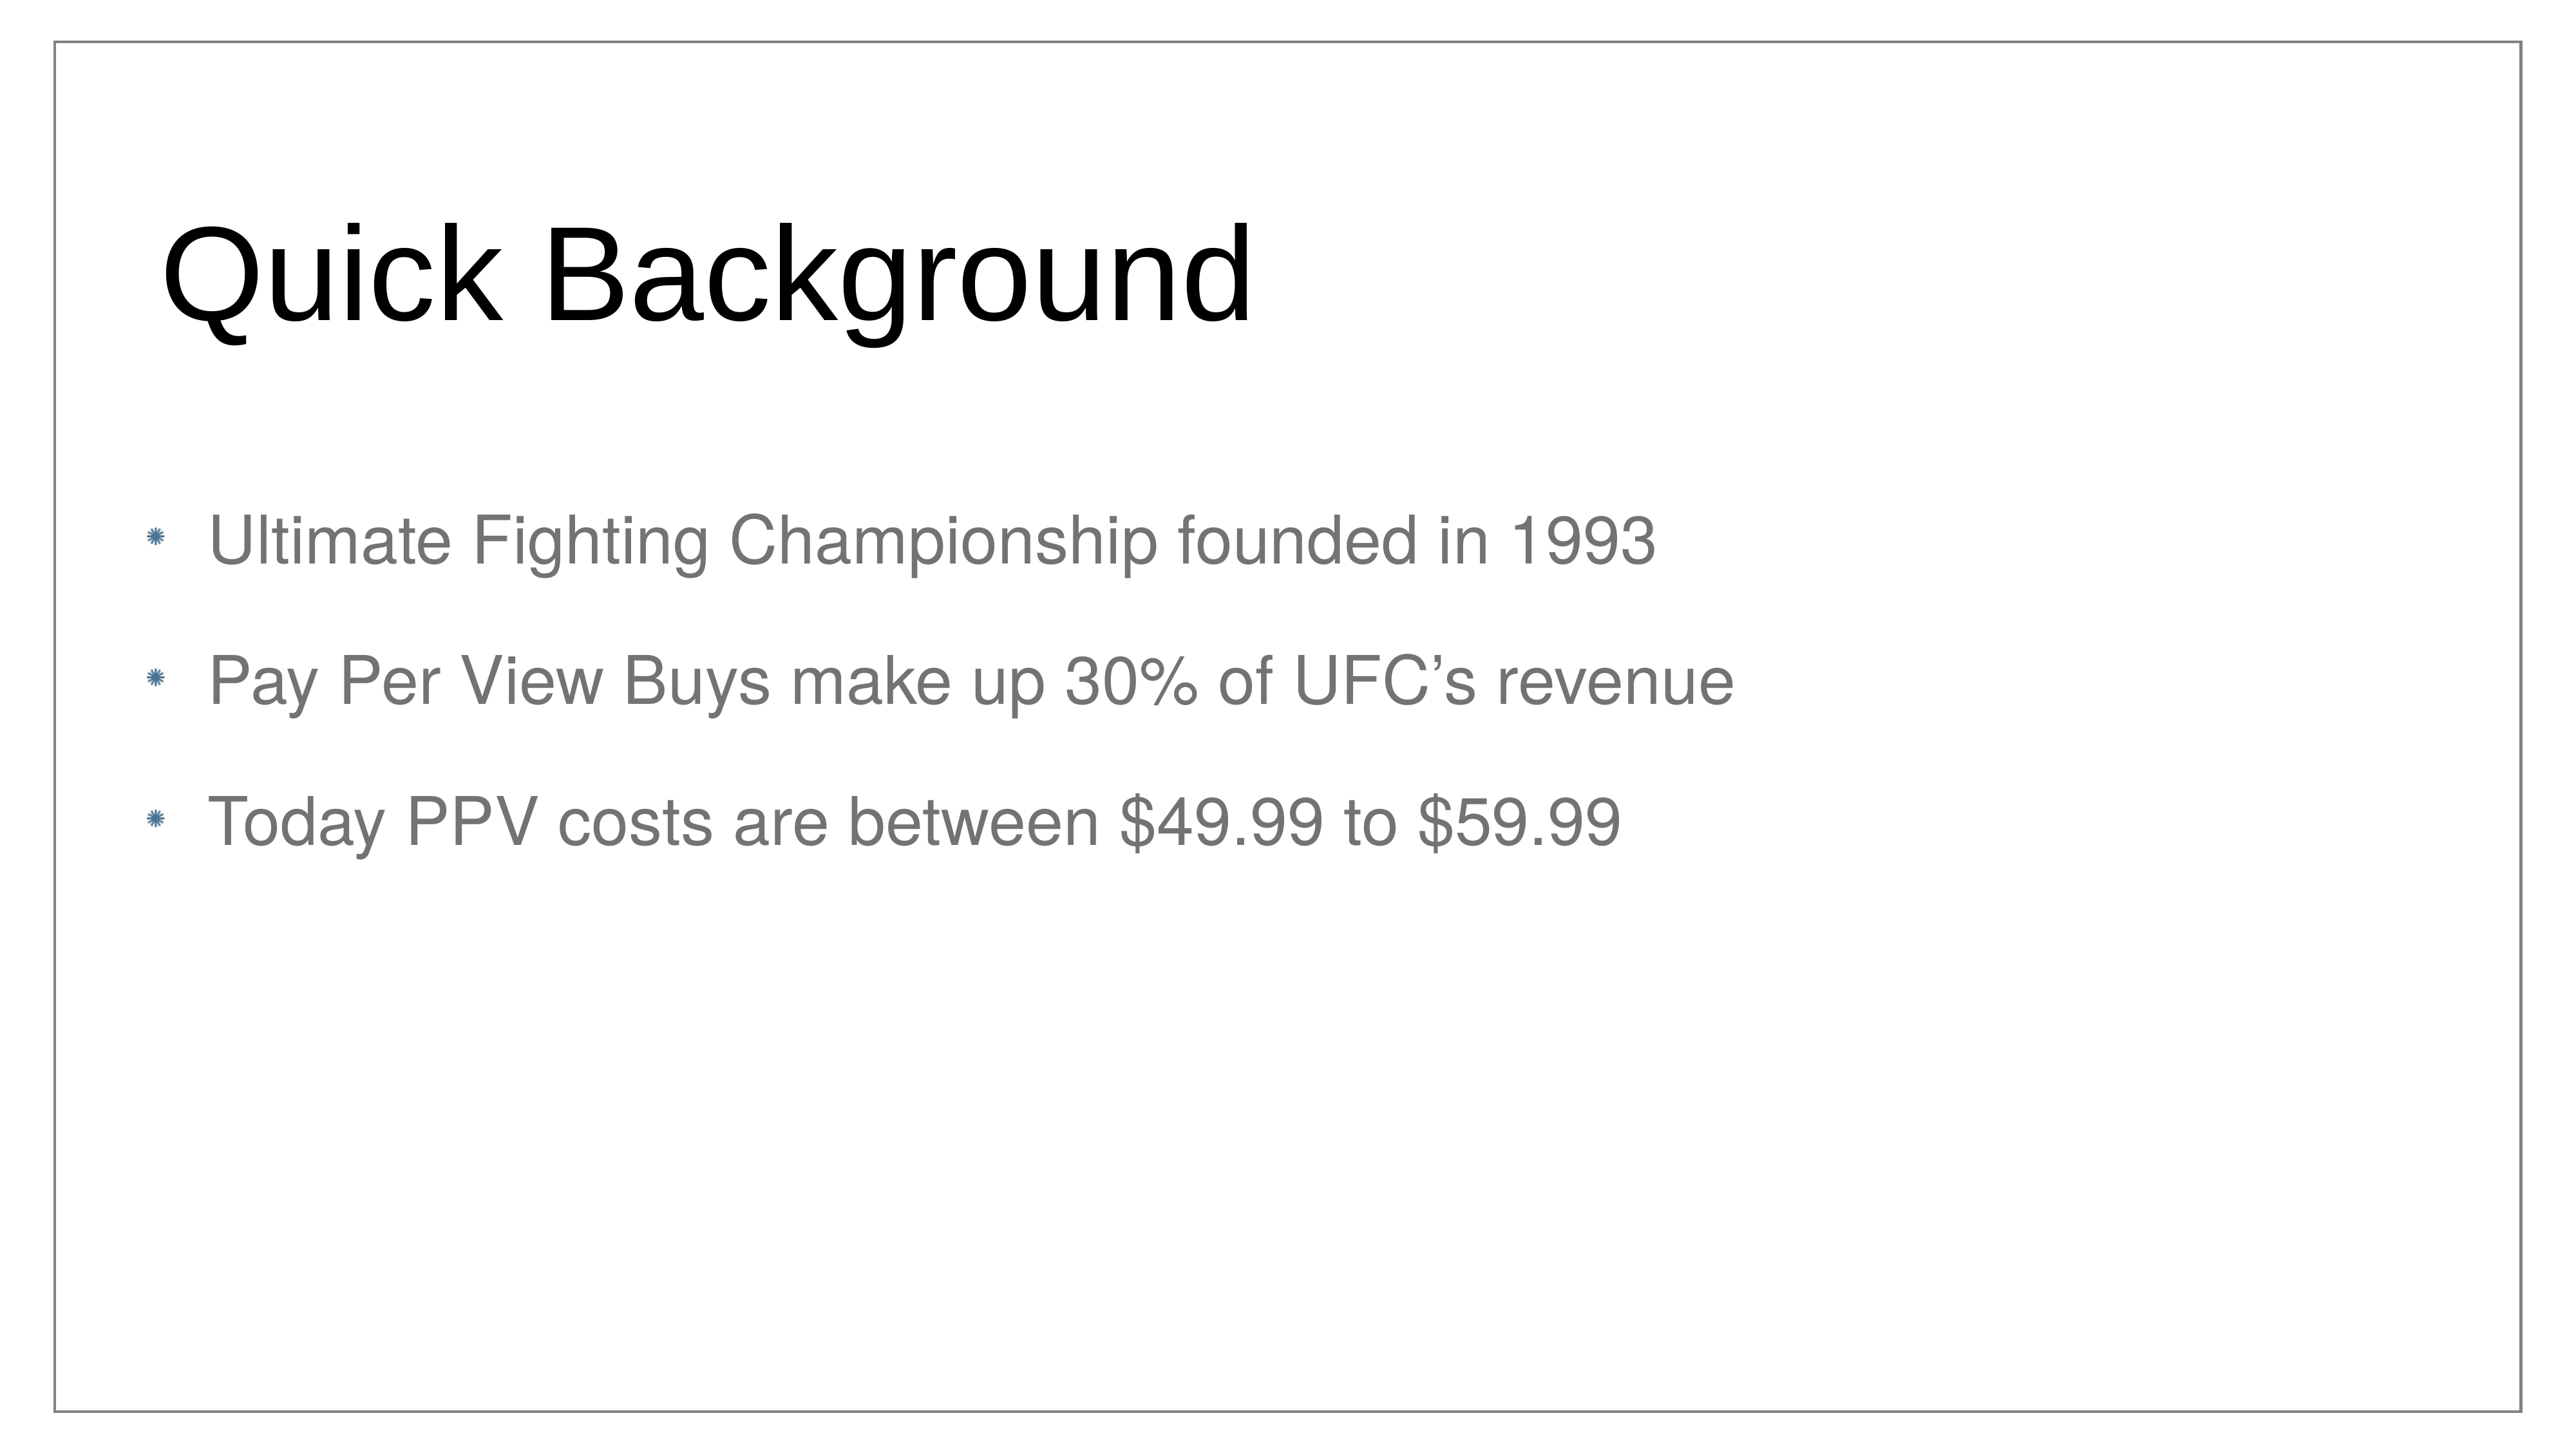

# Quick Background
Ultimate Fighting Championship founded in 1993
Pay Per View Buys make up 30% of UFC’s revenue
Today PPV costs are between $49.99 to $59.99